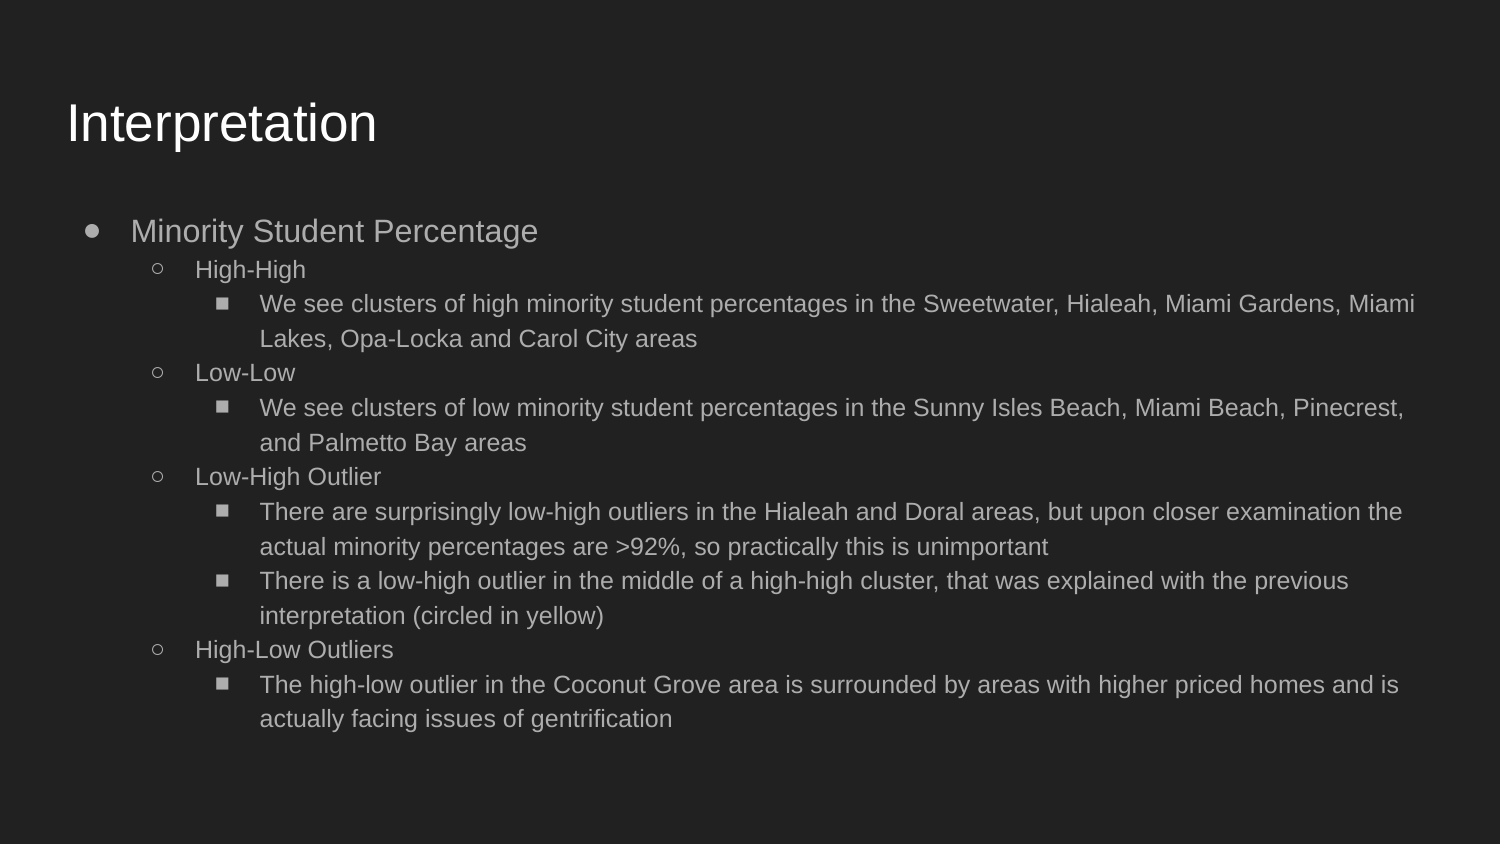

# Interpretation
Minority Student Percentage
High-High
We see clusters of high minority student percentages in the Sweetwater, Hialeah, Miami Gardens, Miami Lakes, Opa-Locka and Carol City areas
Low-Low
We see clusters of low minority student percentages in the Sunny Isles Beach, Miami Beach, Pinecrest, and Palmetto Bay areas
Low-High Outlier
There are surprisingly low-high outliers in the Hialeah and Doral areas, but upon closer examination the actual minority percentages are >92%, so practically this is unimportant
There is a low-high outlier in the middle of a high-high cluster, that was explained with the previous interpretation (circled in yellow)
High-Low Outliers
The high-low outlier in the Coconut Grove area is surrounded by areas with higher priced homes and is actually facing issues of gentrification